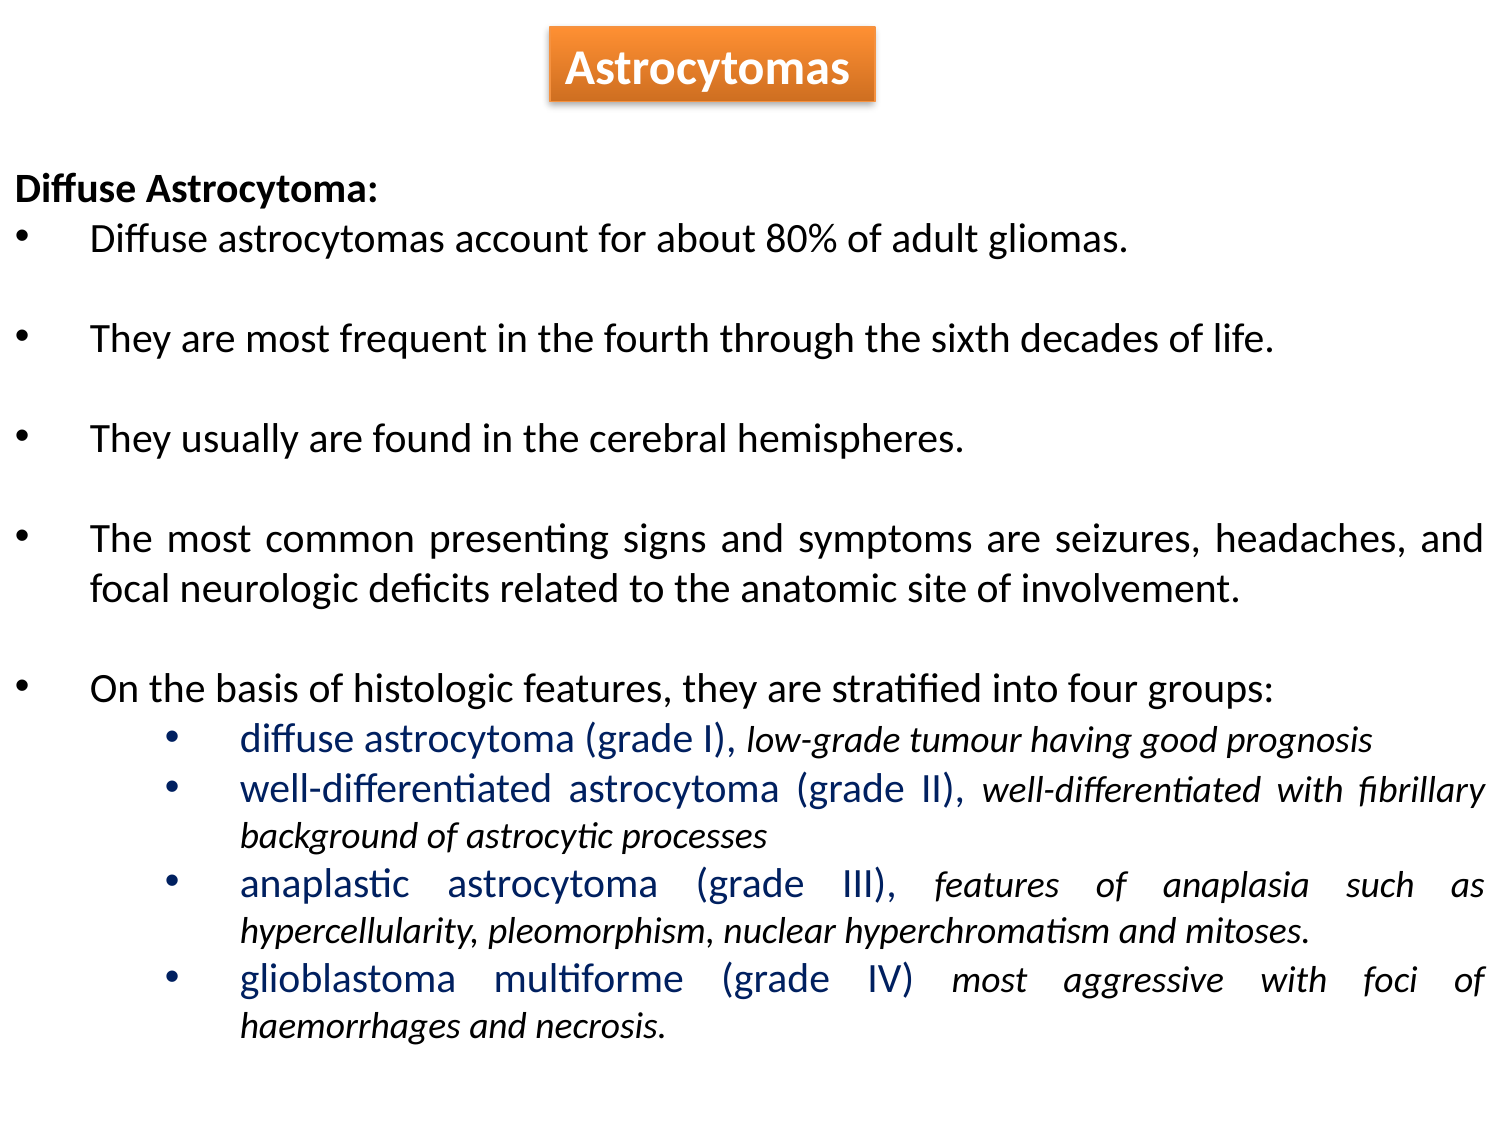

Astrocytomas
Diffuse Astrocytoma:
Diffuse astrocytomas account for about 80% of adult gliomas.

They are most frequent in the fourth through the sixth decades of life.

They usually are found in the cerebral hemispheres.

The most common presenting signs and symptoms are seizures, headaches, and focal neurologic deficits related to the anatomic site of involvement.

On the basis of histologic features, they are stratified into four groups:
diffuse astrocytoma (grade I), low-grade tumour having good prognosis
well-differentiated astrocytoma (grade II), well-differentiated with fibrillary background of astrocytic processes
anaplastic astrocytoma (grade III), features of anaplasia such as hypercellularity, pleomorphism, nuclear hyperchromatism and mitoses.
glioblastoma multiforme (grade IV) most aggressive with foci of haemorrhages and necrosis.